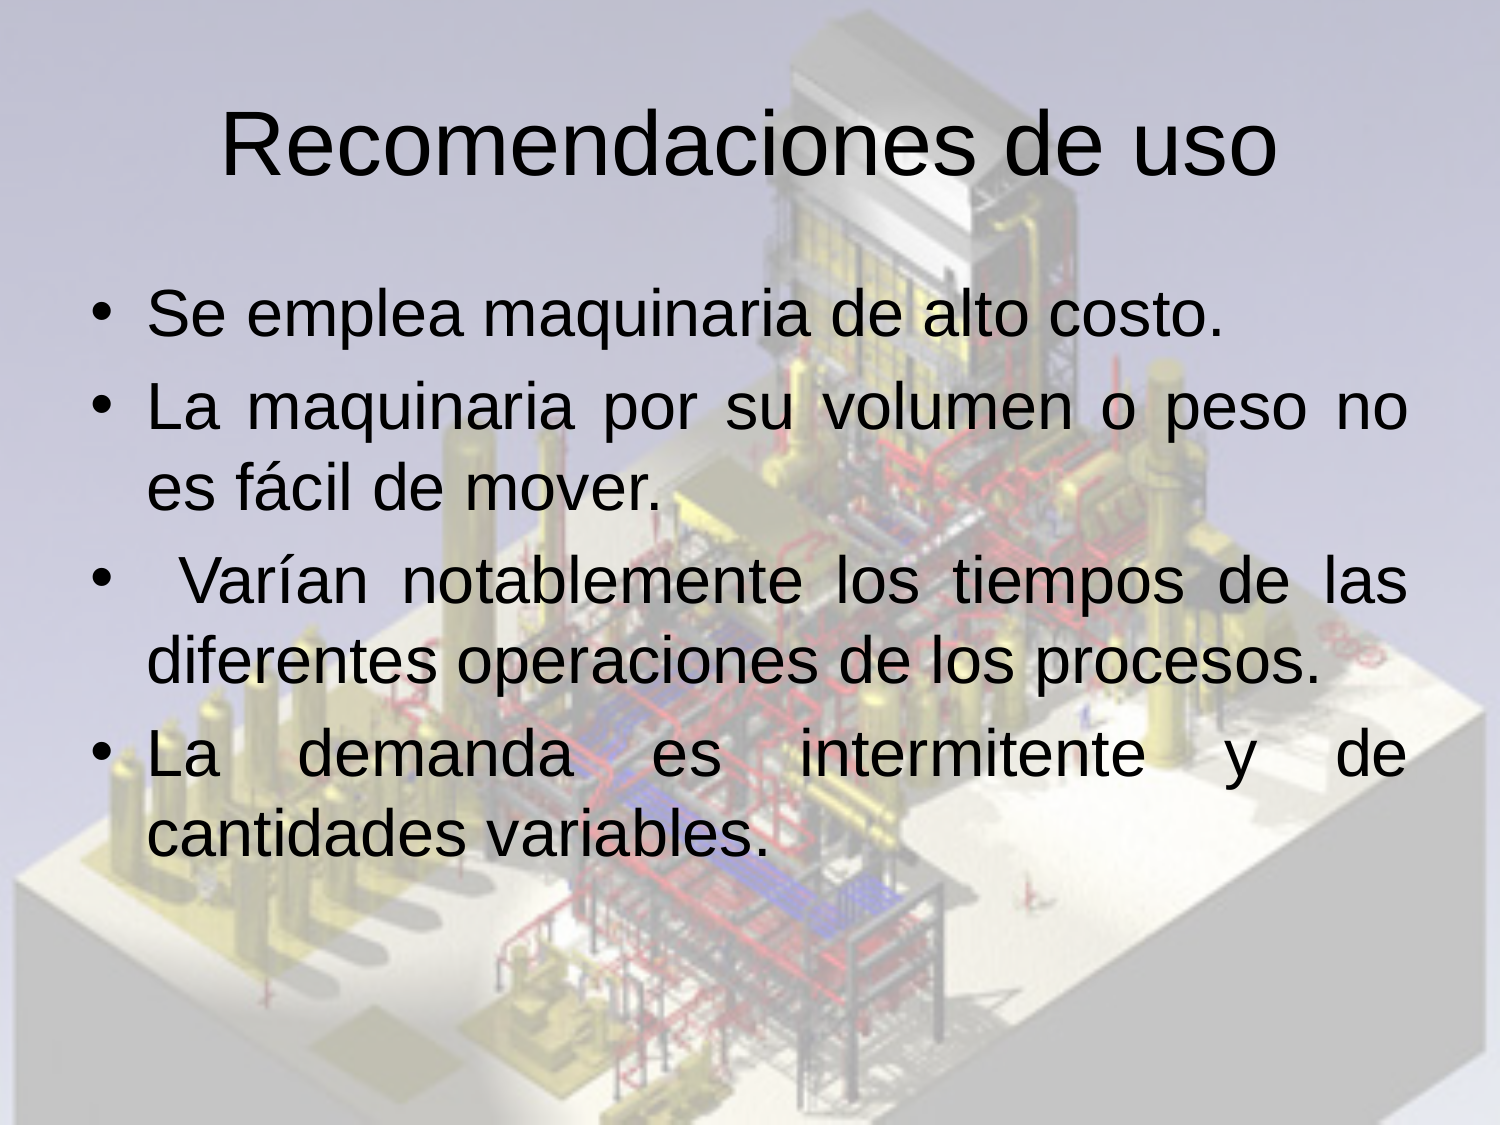

# Recomendaciones de uso
Se emplea maquinaria de alto costo.
La maquinaria por su volumen o peso no es fácil de mover.
 Varían notablemente los tiempos de las diferentes operaciones de los procesos.
La demanda es intermitente y de cantidades variables.